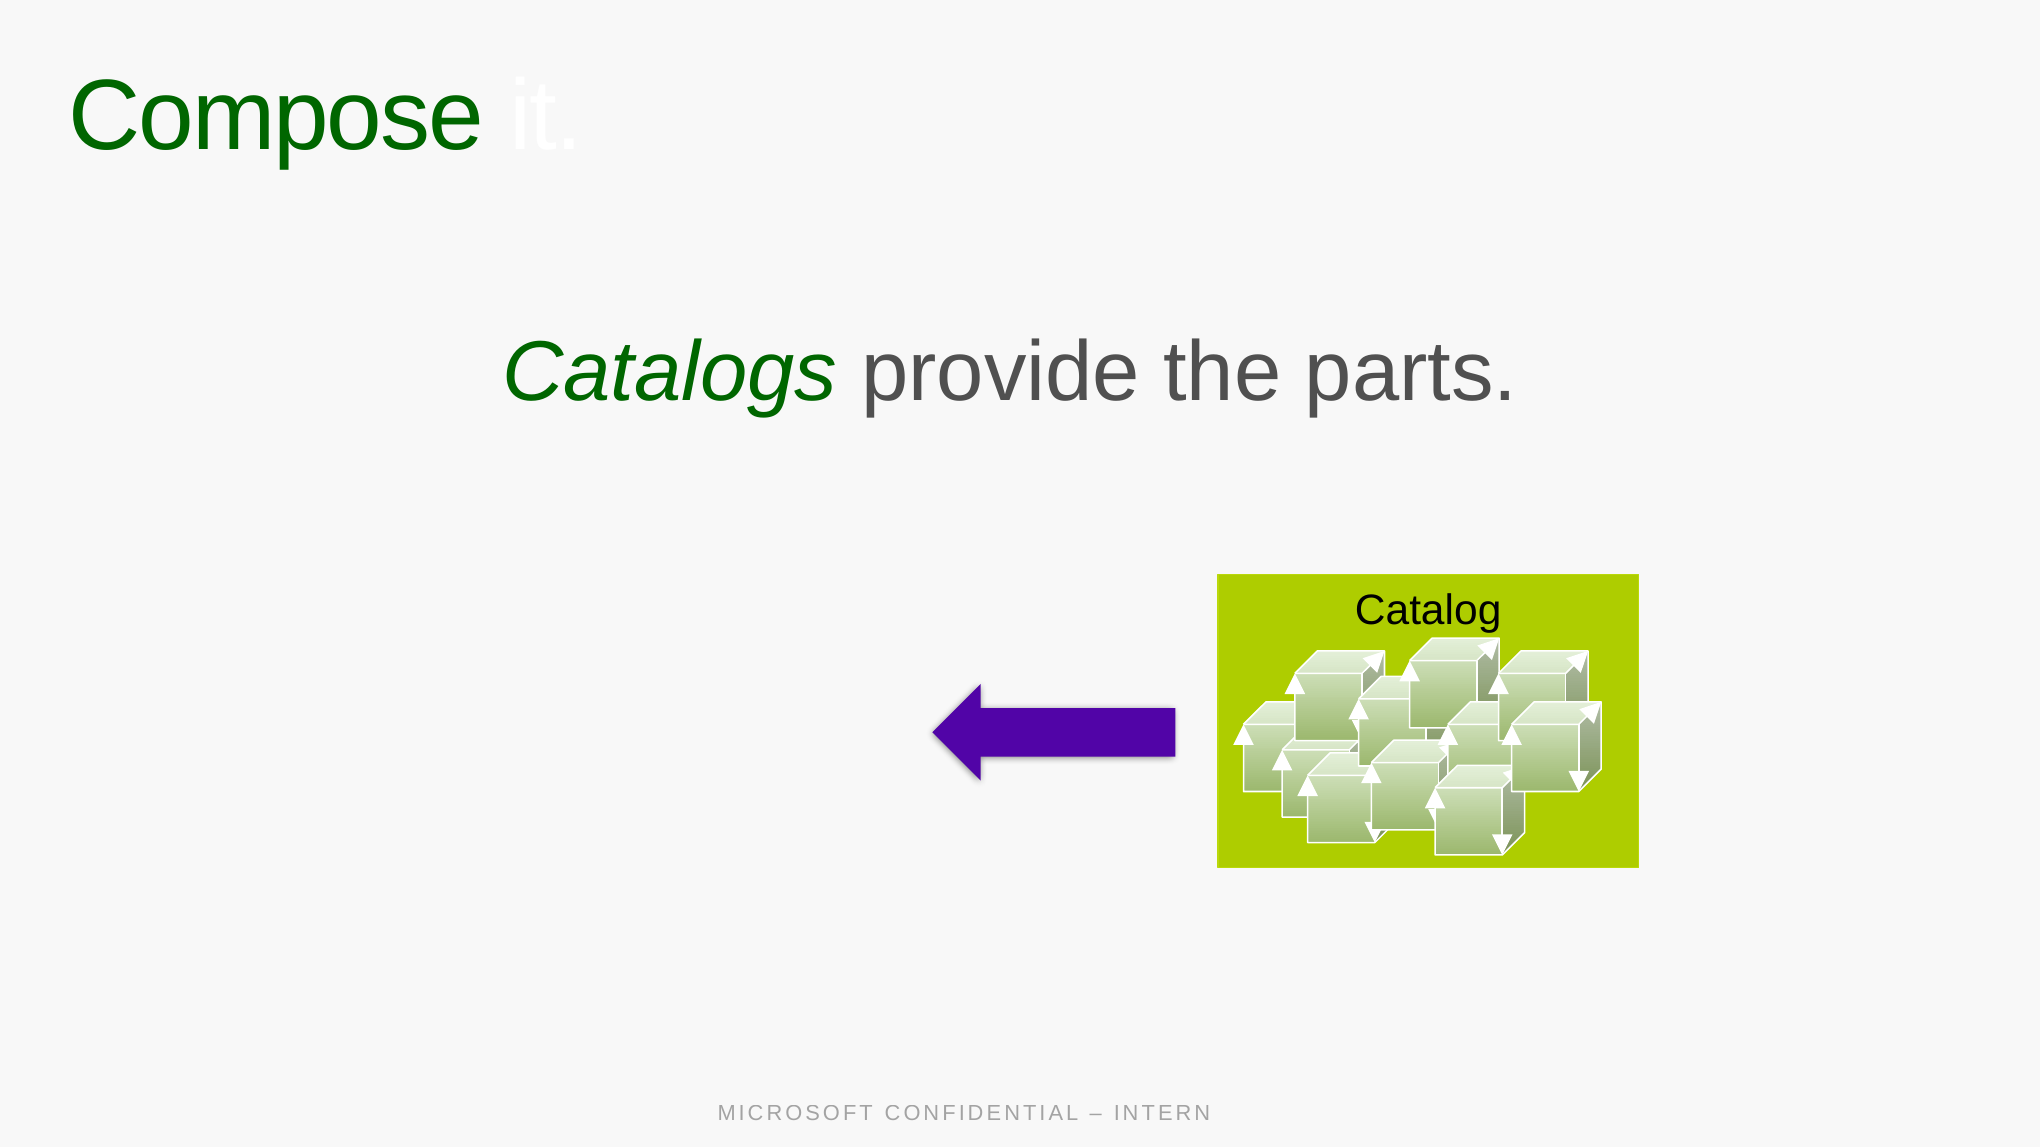

# Compose it.
Catalogs provide the parts.
Catalog